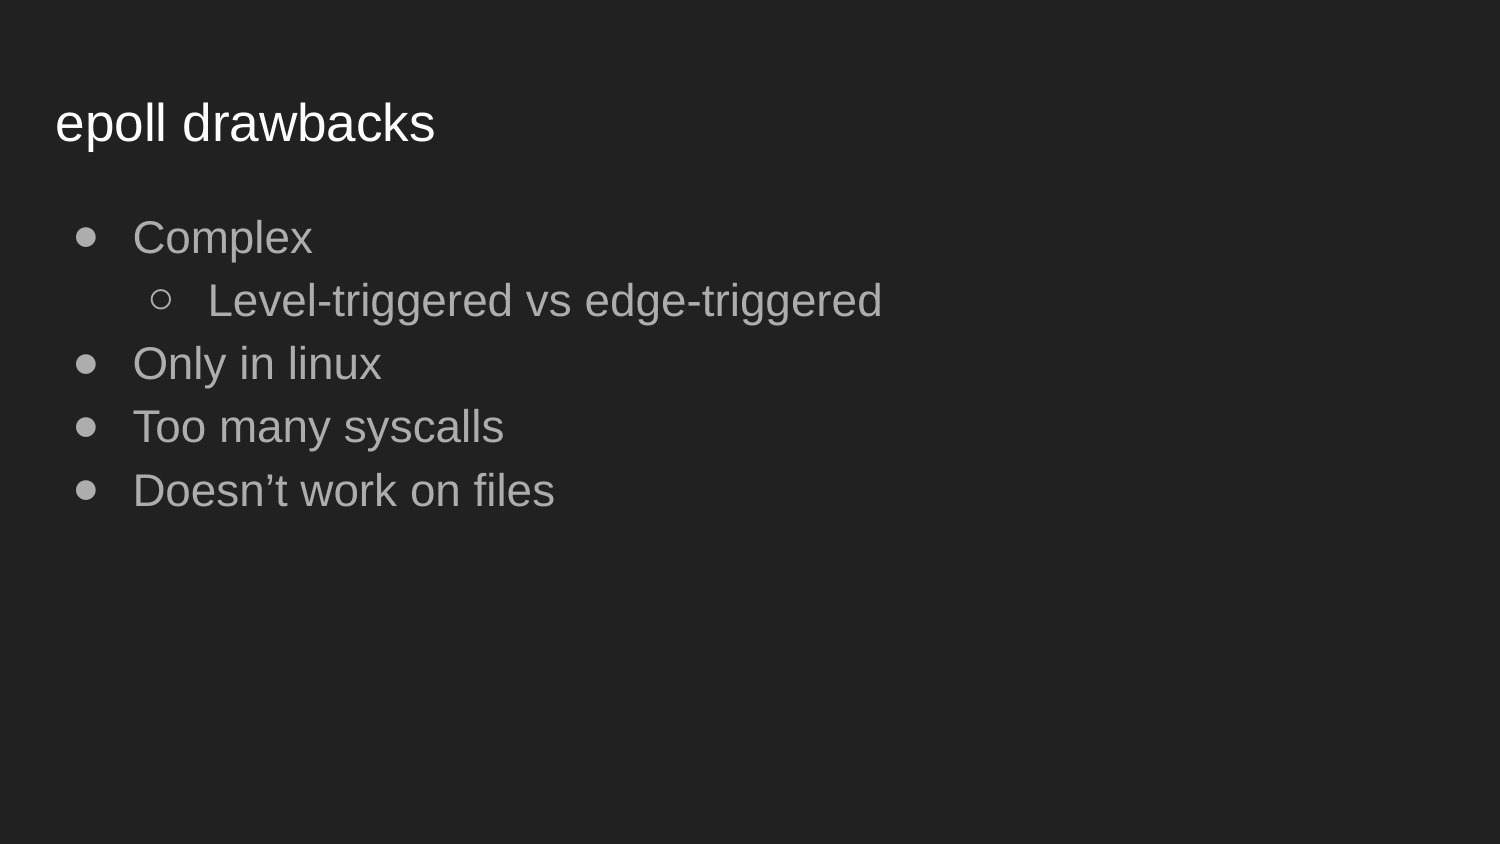

# epoll drawbacks
Complex
Level-triggered vs edge-triggered
Only in linux
Too many syscalls
Doesn’t work on files